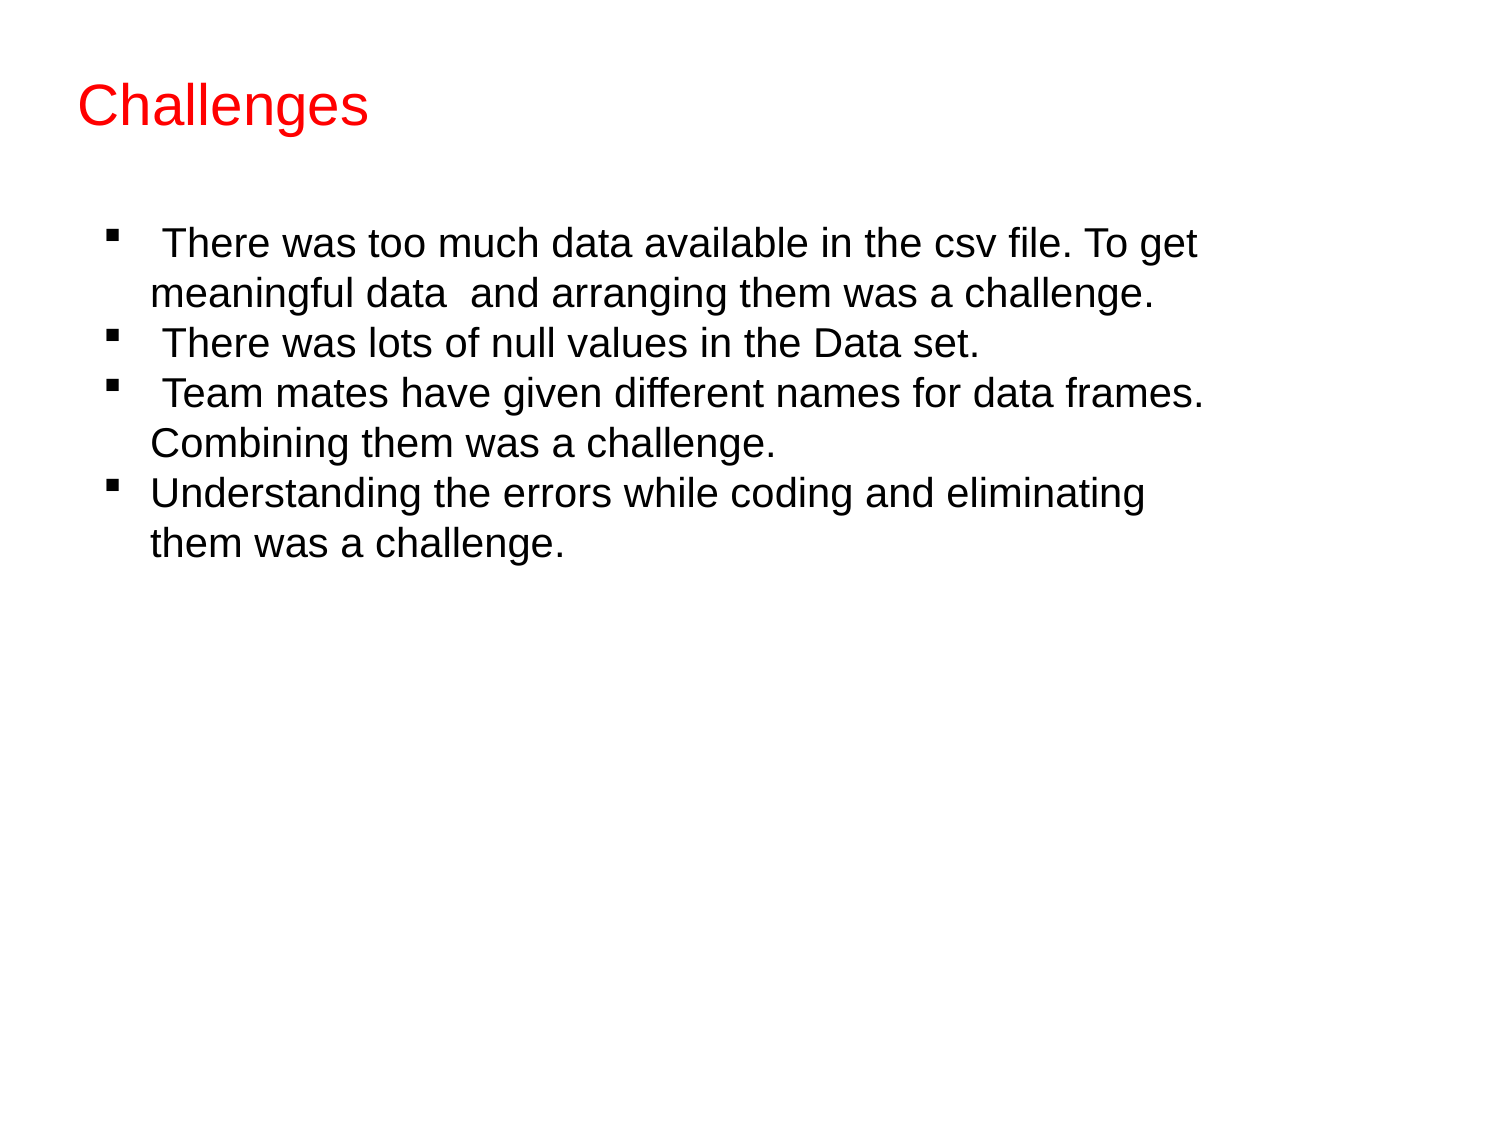

Challenges
 There was too much data available in the csv file. To get meaningful data  and arranging them was a challenge.
 There was lots of null values in the Data set.
 Team mates have given different names for data frames. Combining them was a challenge.
Understanding the errors while coding and eliminating them was a challenge.